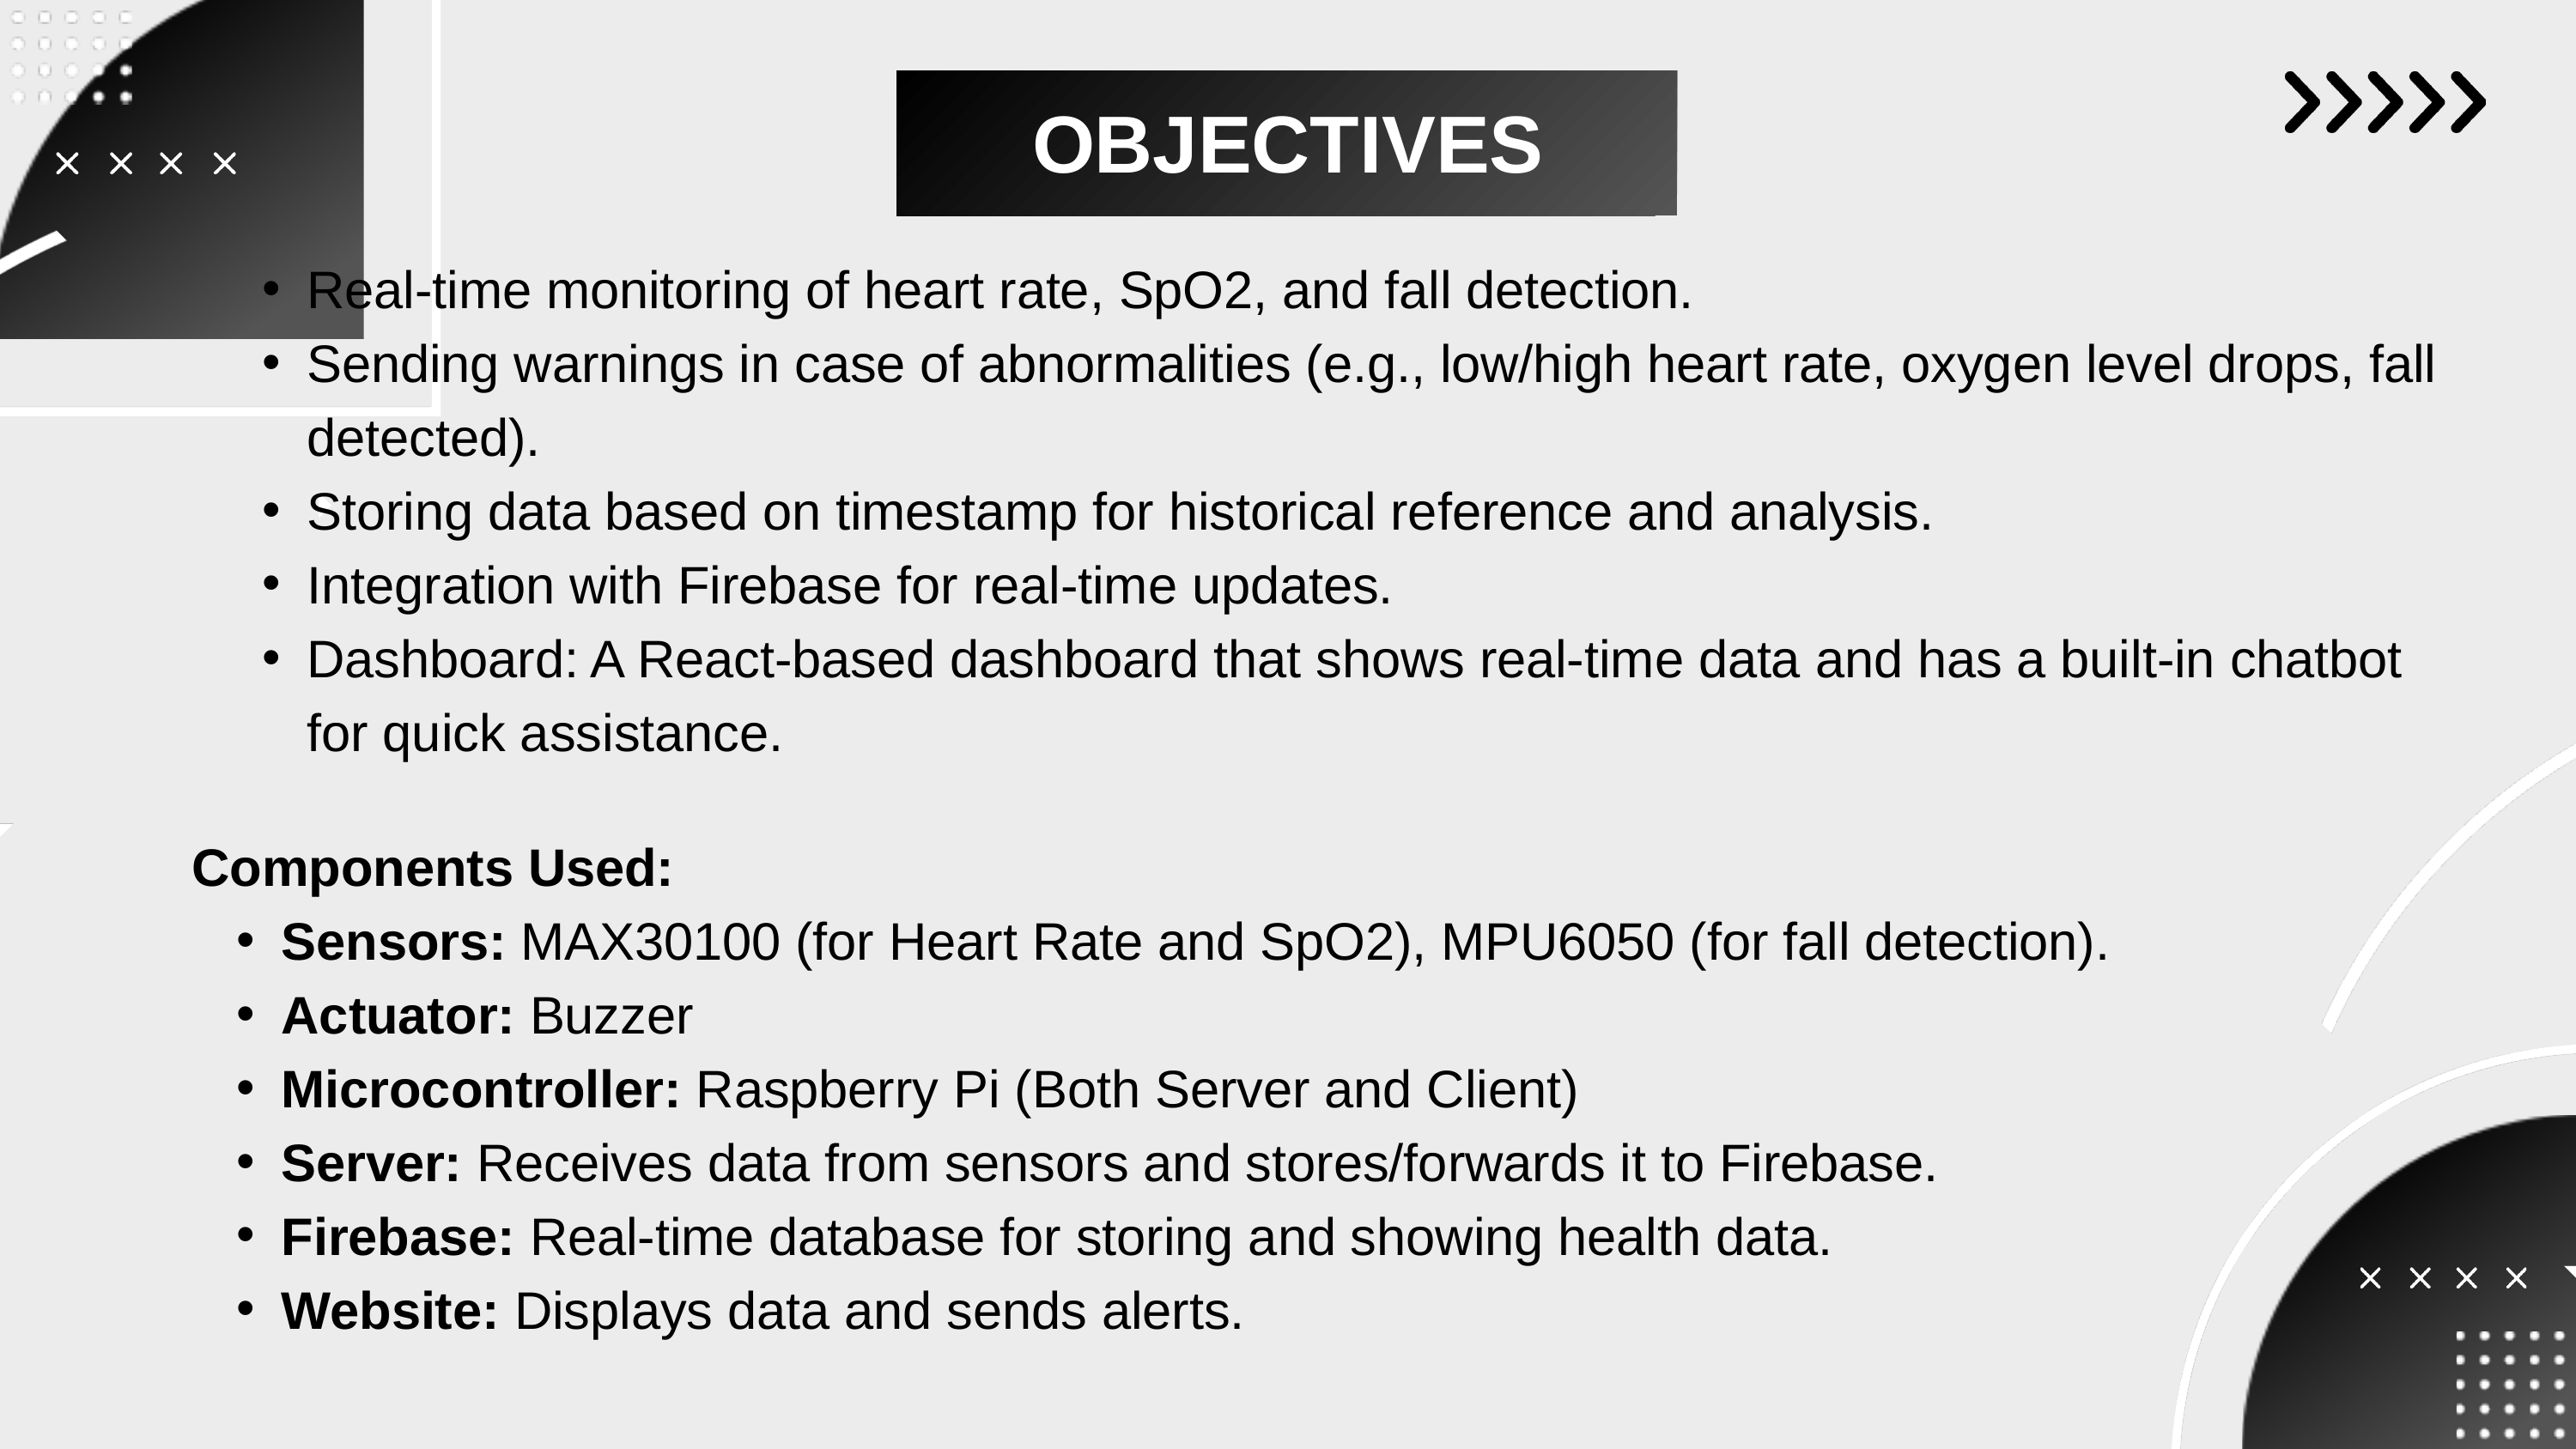

OBJECTIVES

Real-time monitoring of heart rate, SpO2, and fall detection.
Sending warnings in case of abnormalities (e.g., low/high heart rate, oxygen level drops, fall detected).
Storing data based on timestamp for historical reference and analysis.
Integration with Firebase for real-time updates.
Dashboard: A React-based dashboard that shows real-time data and has a built-in chatbot for quick assistance.

Components Used:
Sensors: MAX30100 (for Heart Rate and SpO2), MPU6050 (for fall detection).
Actuator: Buzzer
Microcontroller: Raspberry Pi (Both Server and Client)
Server: Receives data from sensors and stores/forwards it to Firebase.
Firebase: Real-time database for storing and showing health data.
Website: Displays data and sends alerts.